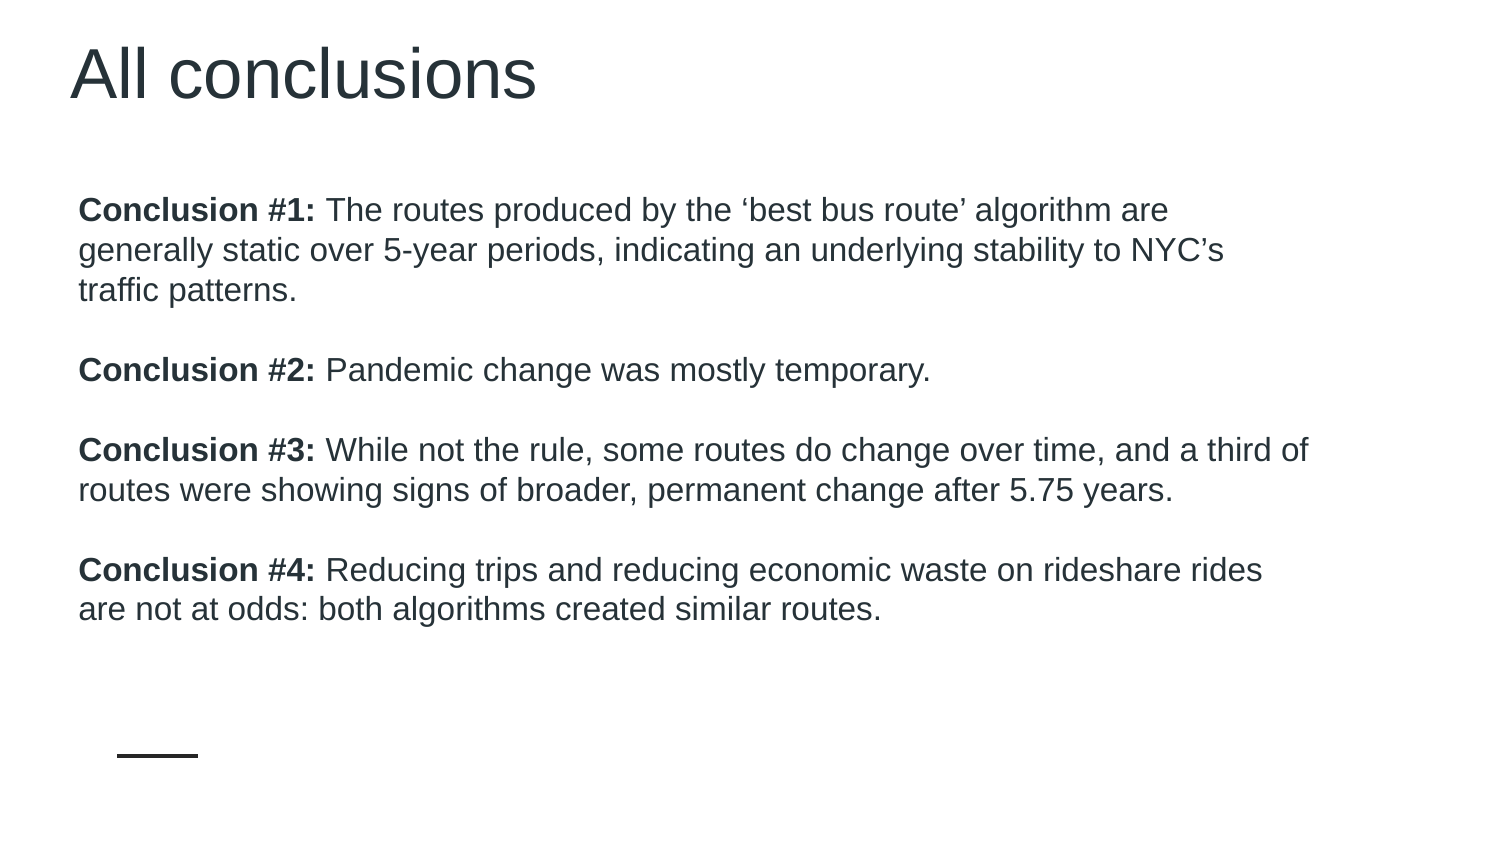

# All conclusions
Conclusion #1: The routes produced by the ‘best bus route’ algorithm are generally static over 5-year periods, indicating an underlying stability to NYC’s traffic patterns.

Conclusion #2: Pandemic change was mostly temporary.

Conclusion #3: While not the rule, some routes do change over time, and a third of routes were showing signs of broader, permanent change after 5.75 years.

Conclusion #4: Reducing trips and reducing economic waste on rideshare rides are not at odds: both algorithms created similar routes.